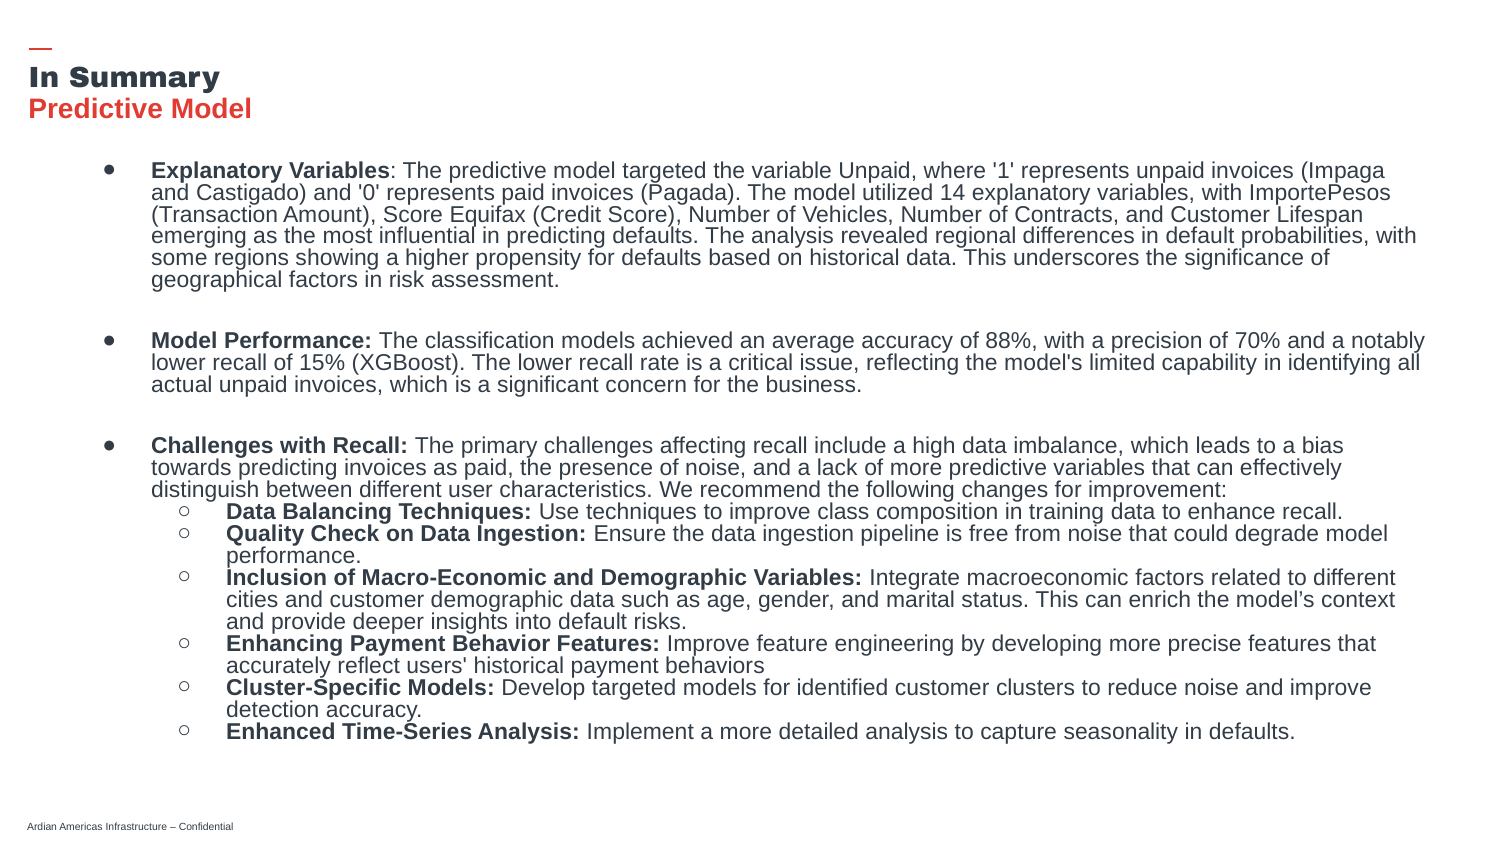

# In Summary
Predictive Model
Explanatory Variables: The predictive model targeted the variable Unpaid, where '1' represents unpaid invoices (Impaga and Castigado) and '0' represents paid invoices (Pagada). The model utilized 14 explanatory variables, with ImportePesos (Transaction Amount), Score Equifax (Credit Score), Number of Vehicles, Number of Contracts, and Customer Lifespan emerging as the most influential in predicting defaults. The analysis revealed regional differences in default probabilities, with some regions showing a higher propensity for defaults based on historical data. This underscores the significance of geographical factors in risk assessment.

Model Performance: The classification models achieved an average accuracy of 88%, with a precision of 70% and a notably lower recall of 15% (XGBoost). The lower recall rate is a critical issue, reflecting the model's limited capability in identifying all actual unpaid invoices, which is a significant concern for the business.

Challenges with Recall: The primary challenges affecting recall include a high data imbalance, which leads to a bias towards predicting invoices as paid, the presence of noise, and a lack of more predictive variables that can effectively distinguish between different user characteristics. We recommend the following changes for improvement:
Data Balancing Techniques: Use techniques to improve class composition in training data to enhance recall.
Quality Check on Data Ingestion: Ensure the data ingestion pipeline is free from noise that could degrade model performance.
Inclusion of Macro-Economic and Demographic Variables: Integrate macroeconomic factors related to different cities and customer demographic data such as age, gender, and marital status. This can enrich the model’s context and provide deeper insights into default risks.
Enhancing Payment Behavior Features: Improve feature engineering by developing more precise features that accurately reflect users' historical payment behaviors
Cluster-Specific Models: Develop targeted models for identified customer clusters to reduce noise and improve detection accuracy.
Enhanced Time-Series Analysis: Implement a more detailed analysis to capture seasonality in defaults.